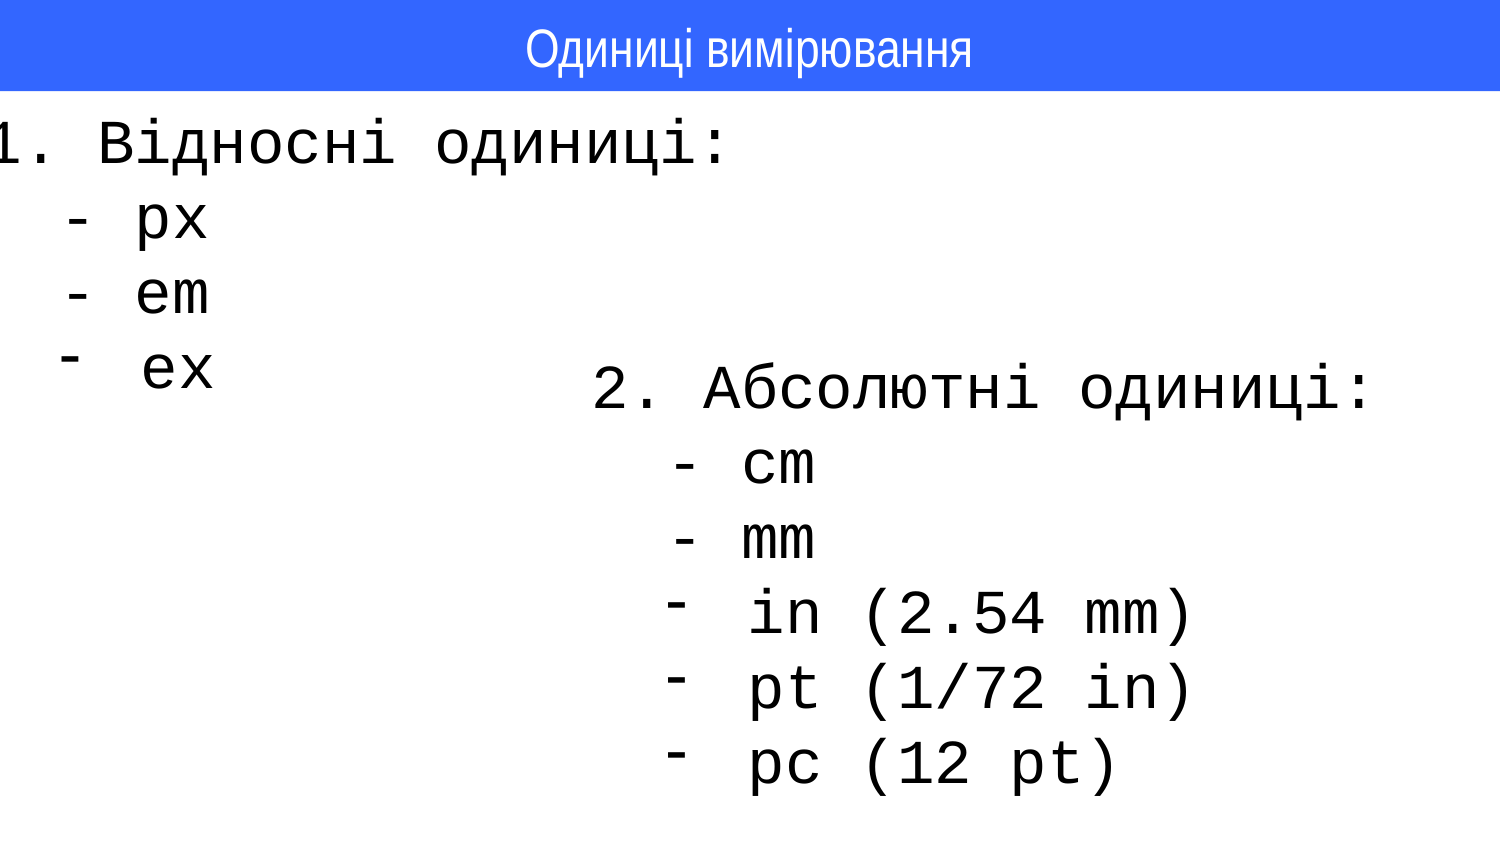

Одиниці вимірювання
 Відносні одиниці:
- px
- em
 ex
2. Абсолютні одиниці:
- cm
- mm
 in (2.54 mm)
 pt (1/72 in)
 pc (12 pt)